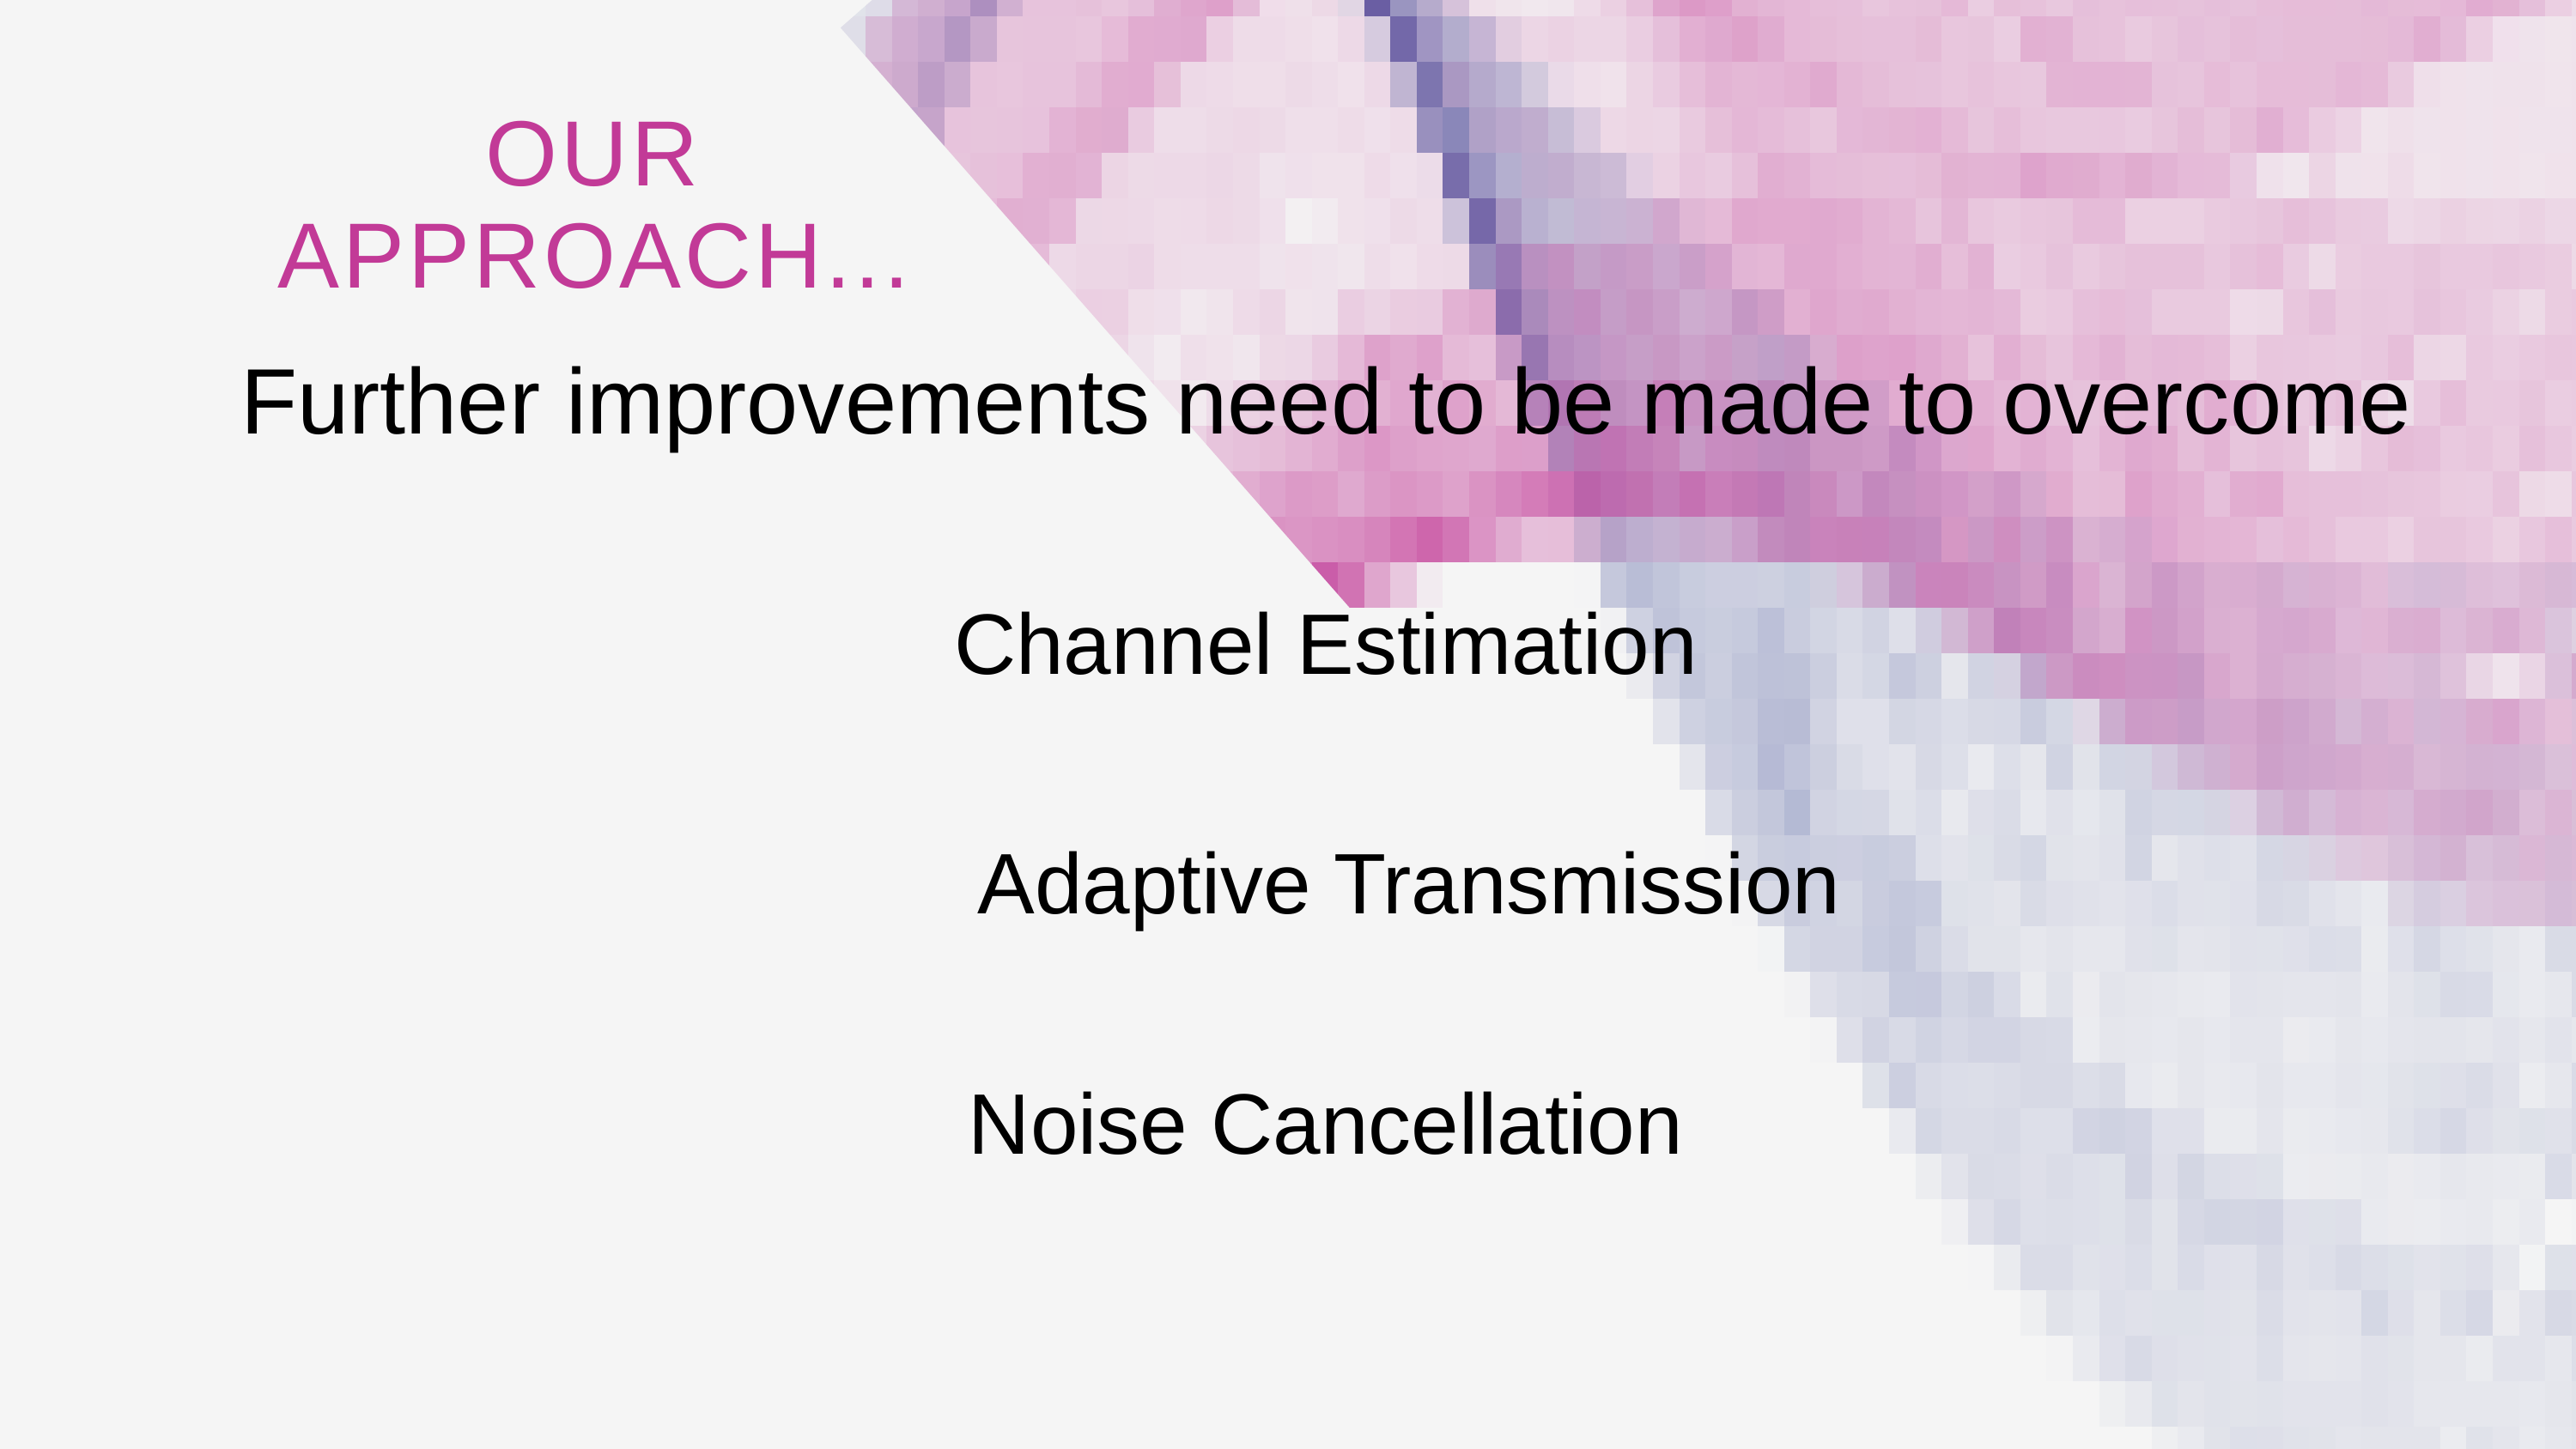

OUR APPROACH...

Further improvements need to be made to overcome
Channel Estimation

       Adaptive Transmission

Noise Cancellation